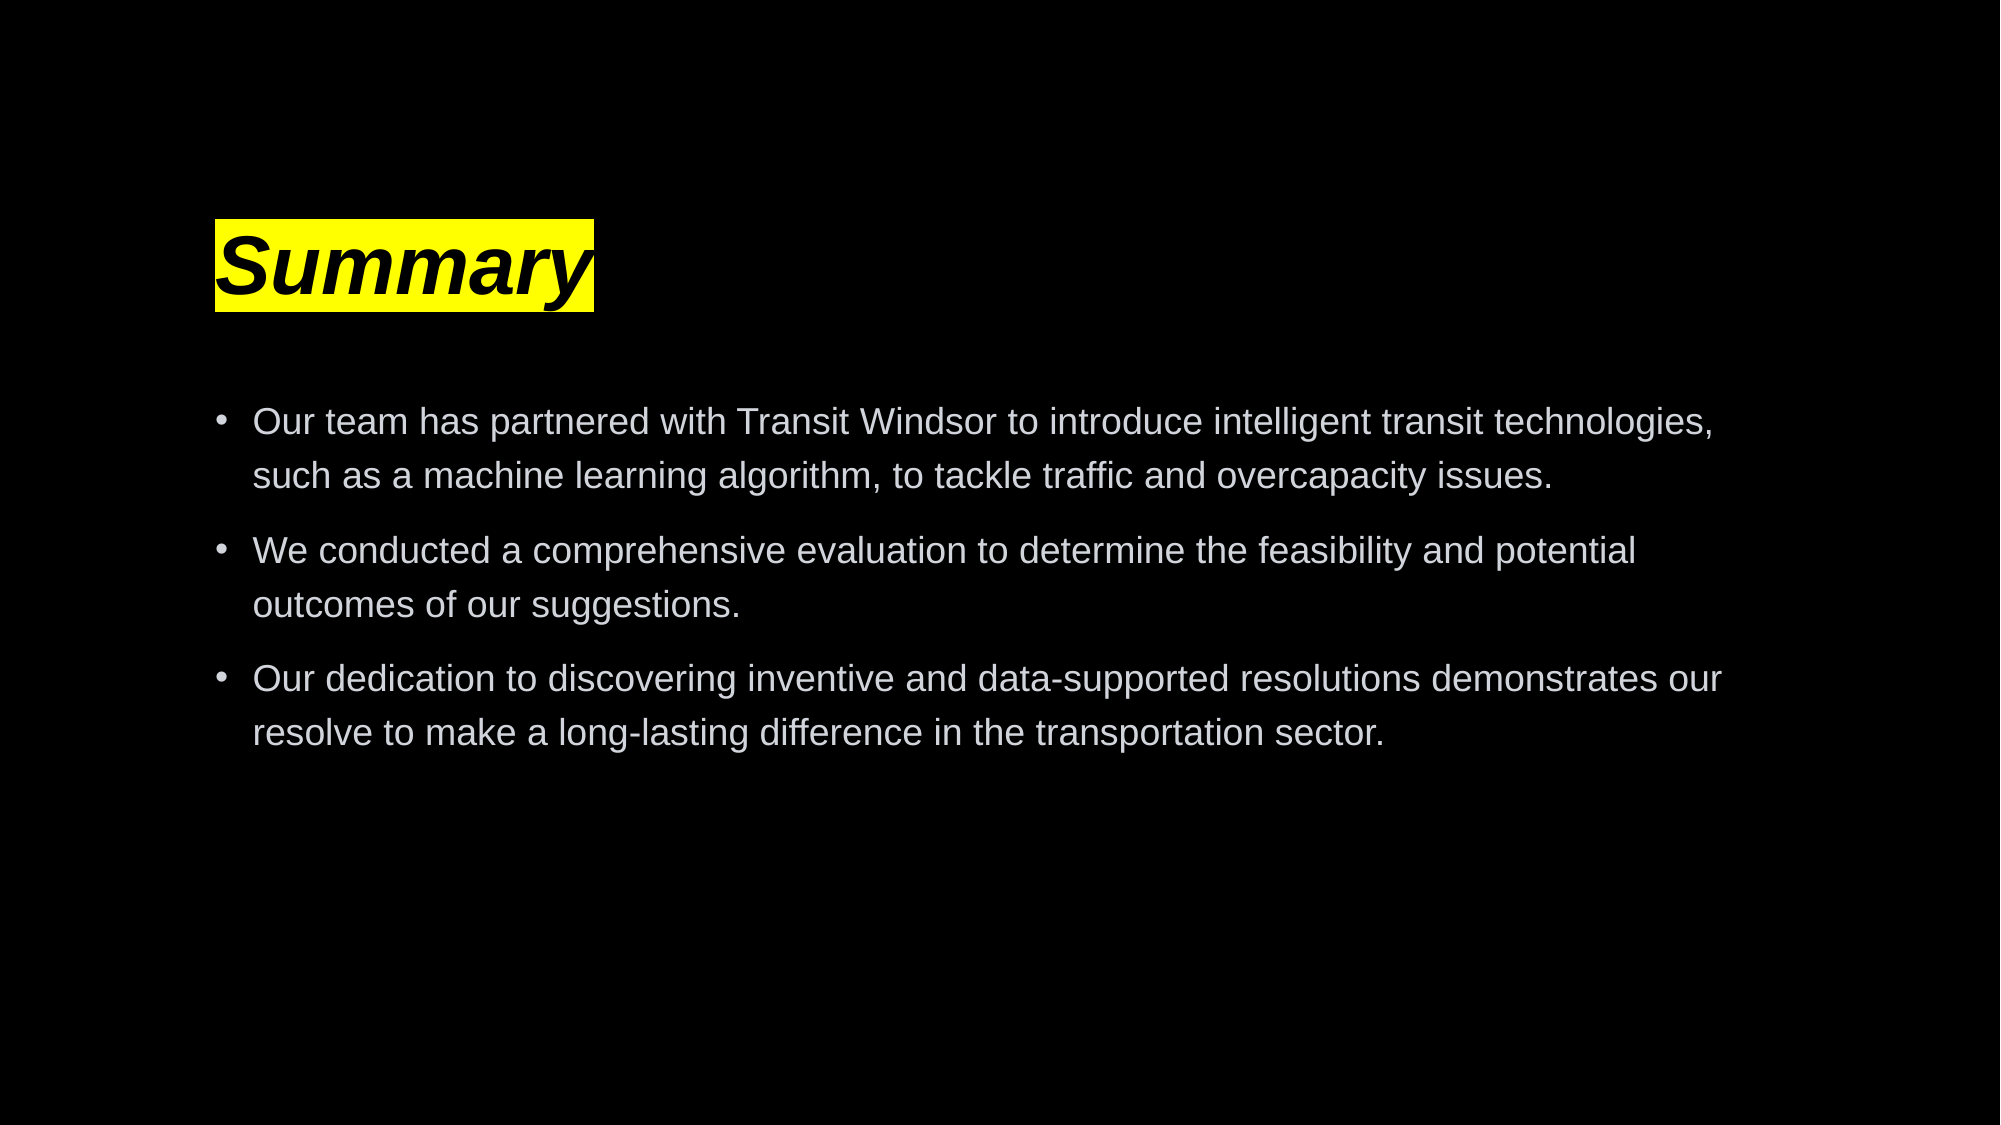

# Summary
Our team has partnered with Transit Windsor to introduce intelligent transit technologies, such as a machine learning algorithm, to tackle traffic and overcapacity issues.
We conducted a comprehensive evaluation to determine the feasibility and potential outcomes of our suggestions.
Our dedication to discovering inventive and data-supported resolutions demonstrates our resolve to make a long-lasting difference in the transportation sector.